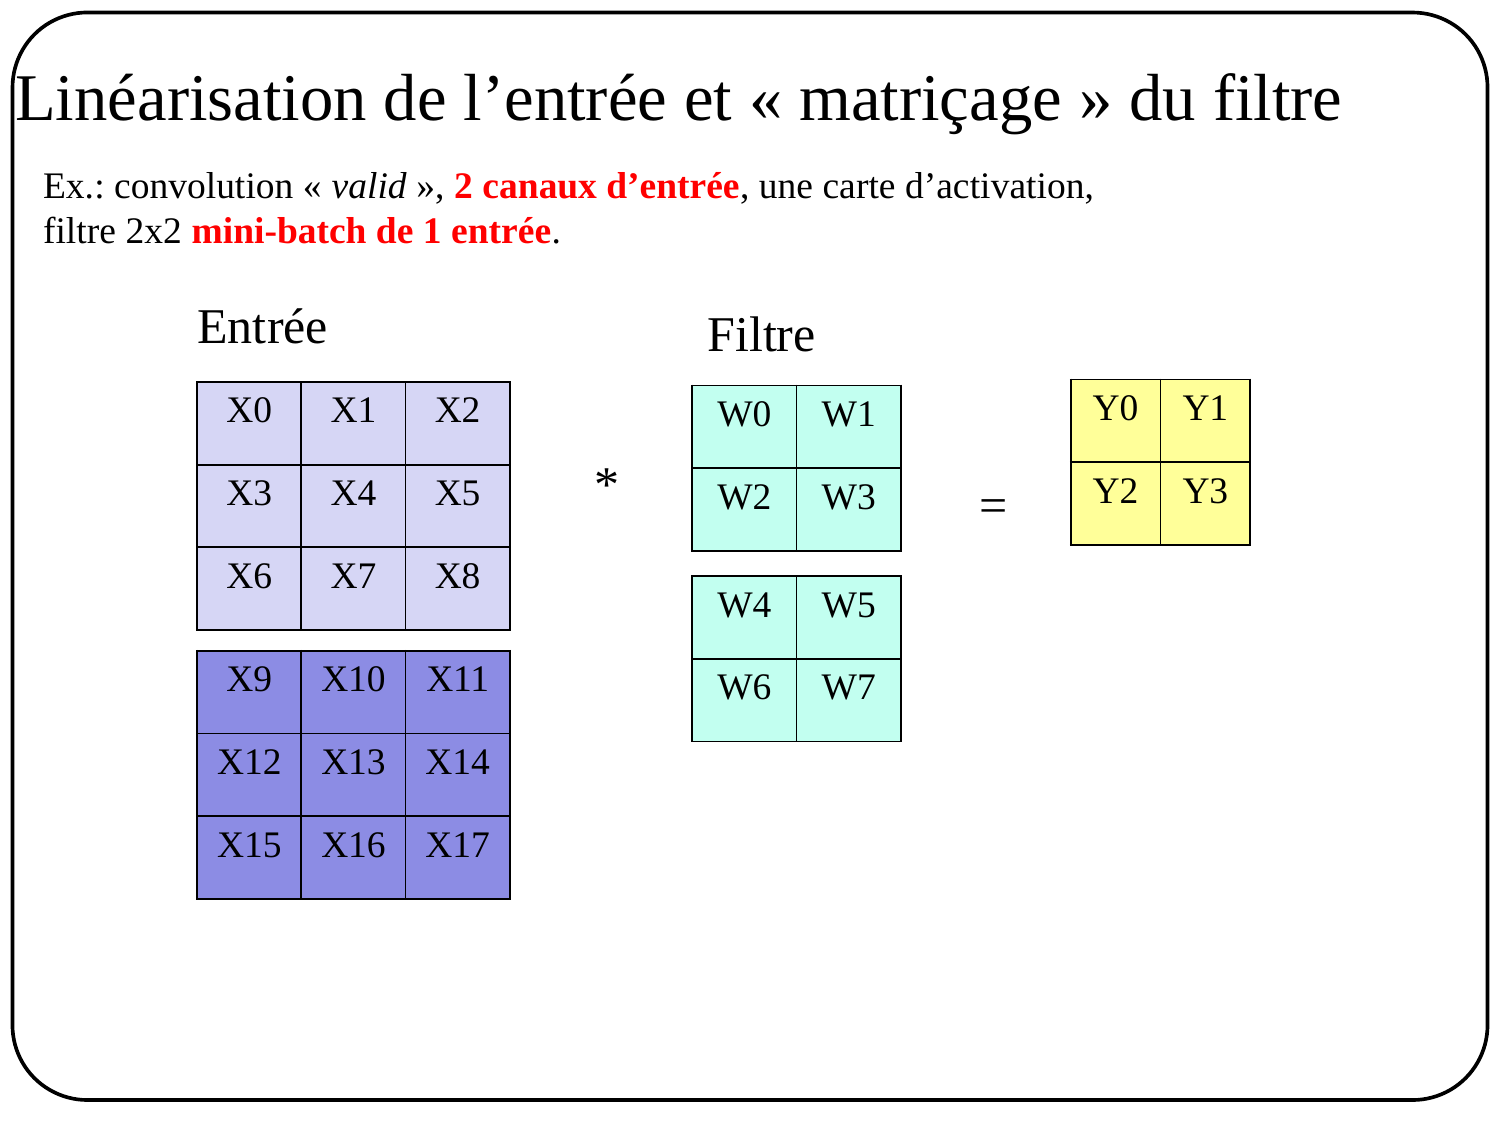

Linéarisation de l’entrée et « matriçage » du filtre
Ex.: convolution « valid », 2 canaux d’entrée, une carte d’activation,
filtre 2x2 mini-batch de 1 entrée.
Entrée
Filtre
| Y0 | Y1 |
| --- | --- |
| Y2 | Y3 |
| X0 | X1 | X2 |
| --- | --- | --- |
| X3 | X4 | X5 |
| X6 | X7 | X8 |
| W0 | W1 |
| --- | --- |
| W2 | W3 |
*
=
| W4 | W5 |
| --- | --- |
| W6 | W7 |
| X9 | X10 | X11 |
| --- | --- | --- |
| X12 | X13 | X14 |
| X15 | X16 | X17 |